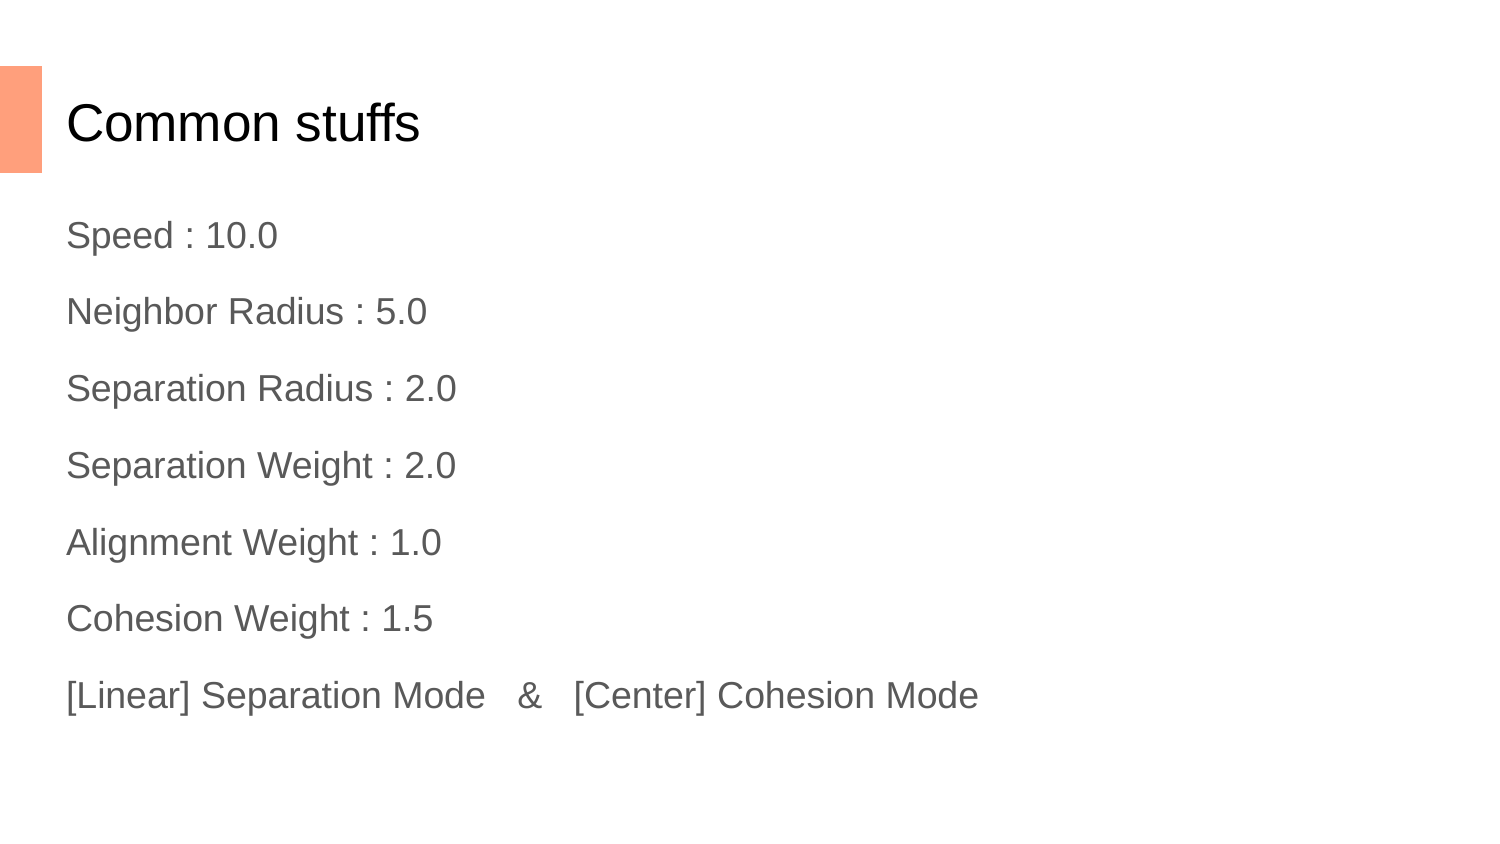

# Common stuffs
Speed : 10.0
Neighbor Radius : 5.0
Separation Radius : 2.0
Separation Weight : 2.0
Alignment Weight : 1.0
Cohesion Weight : 1.5
[Linear] Separation Mode   &   [Center] Cohesion Mode